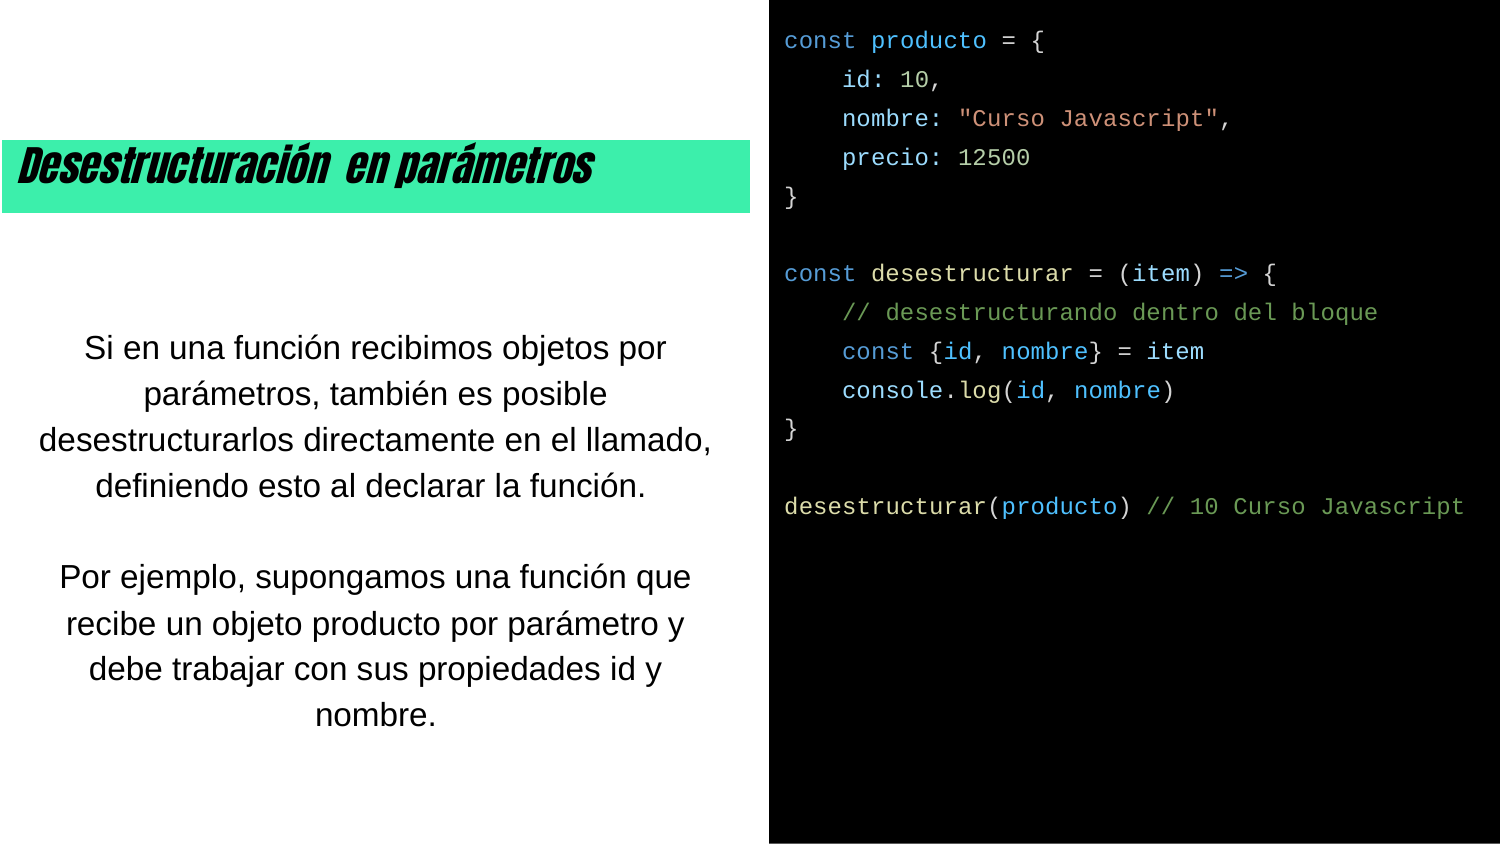

const producto = {
    id: 10,
    nombre: "Curso Javascript",
    precio: 12500
}

const desestructurar = (item) => {
    // desestructurando dentro del bloque
    const {id, nombre} = item
    console.log(id, nombre)
}

desestructurar(producto) // 10 Curso Javascript
Desestructuración en parámetros
Si en una función recibimos objetos por parámetros, también es posible desestructurarlos directamente en el llamado, definiendo esto al declarar la función.

Por ejemplo, supongamos una función que recibe un objeto producto por parámetro y debe trabajar con sus propiedades id y nombre.